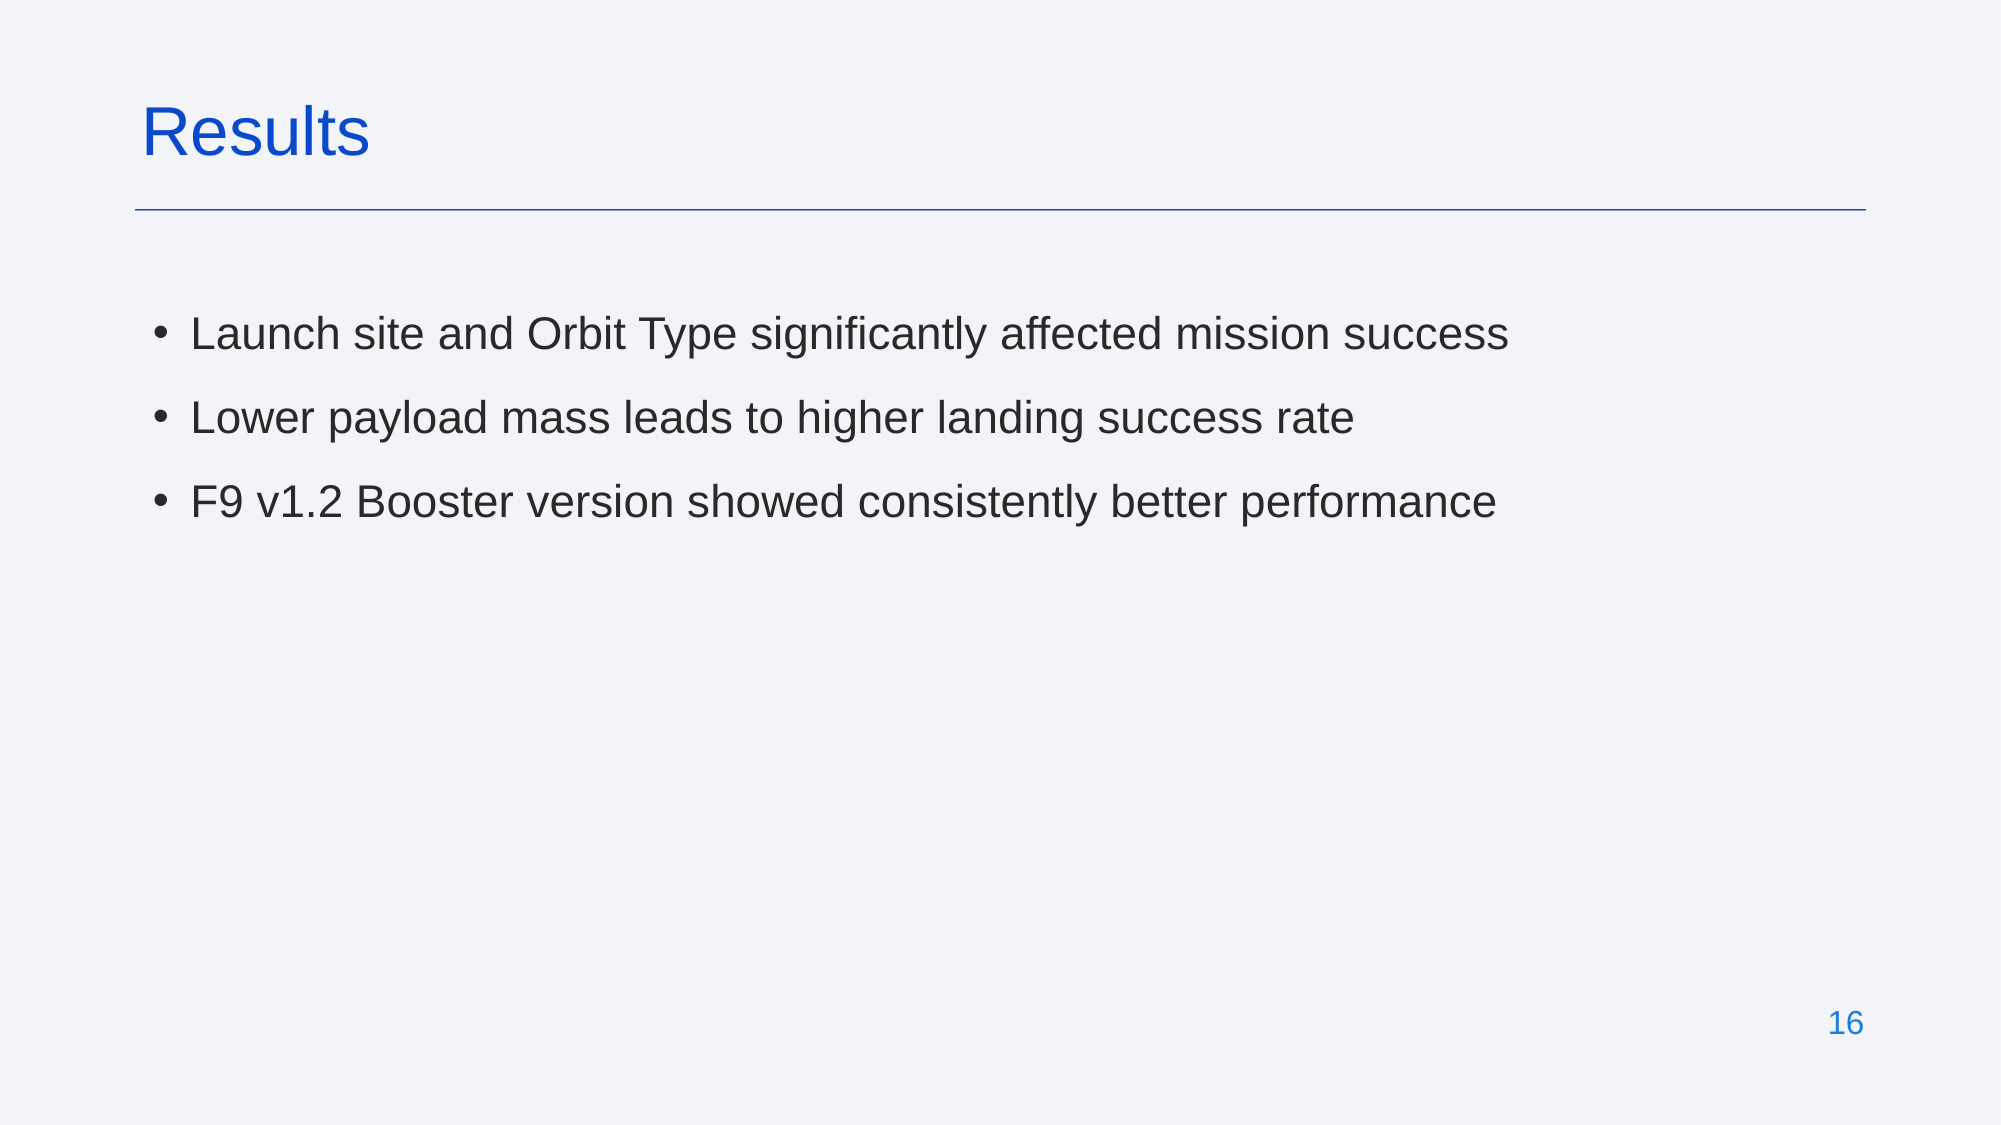

Results
Launch site and Orbit Type significantly affected mission success
Lower payload mass leads to higher landing success rate
F9 v1.2 Booster version showed consistently better performance

16